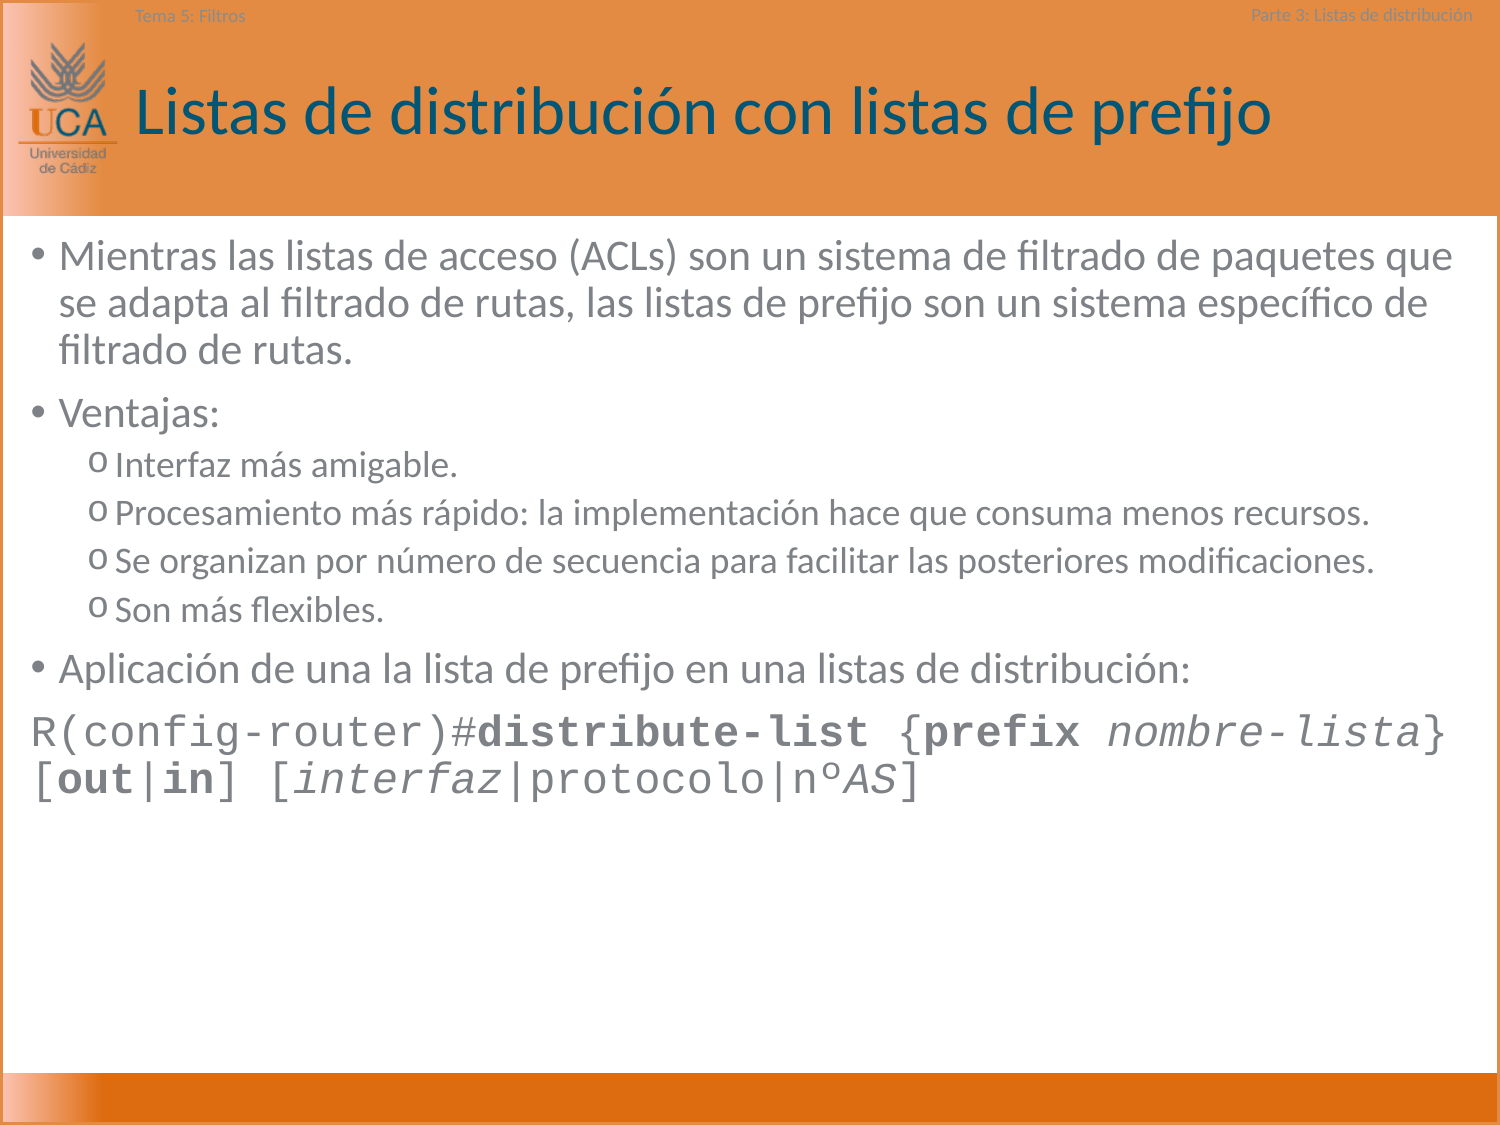

# Listas de distribución con listas de prefijo
Mientras las listas de acceso (ACLs) son un sistema de filtrado de paquetes que se adapta al filtrado de rutas, las listas de prefijo son un sistema específico de filtrado de rutas.
Ventajas:
Interfaz más amigable.
Procesamiento más rápido: la implementación hace que consuma menos recursos.
Se organizan por número de secuencia para facilitar las posteriores modificaciones.
Son más flexibles.
Aplicación de una la lista de prefijo en una listas de distribución:
R(config-router)#distribute-list {prefix nombre-lista} [out|in] [interfaz|protocolo|nºAS]